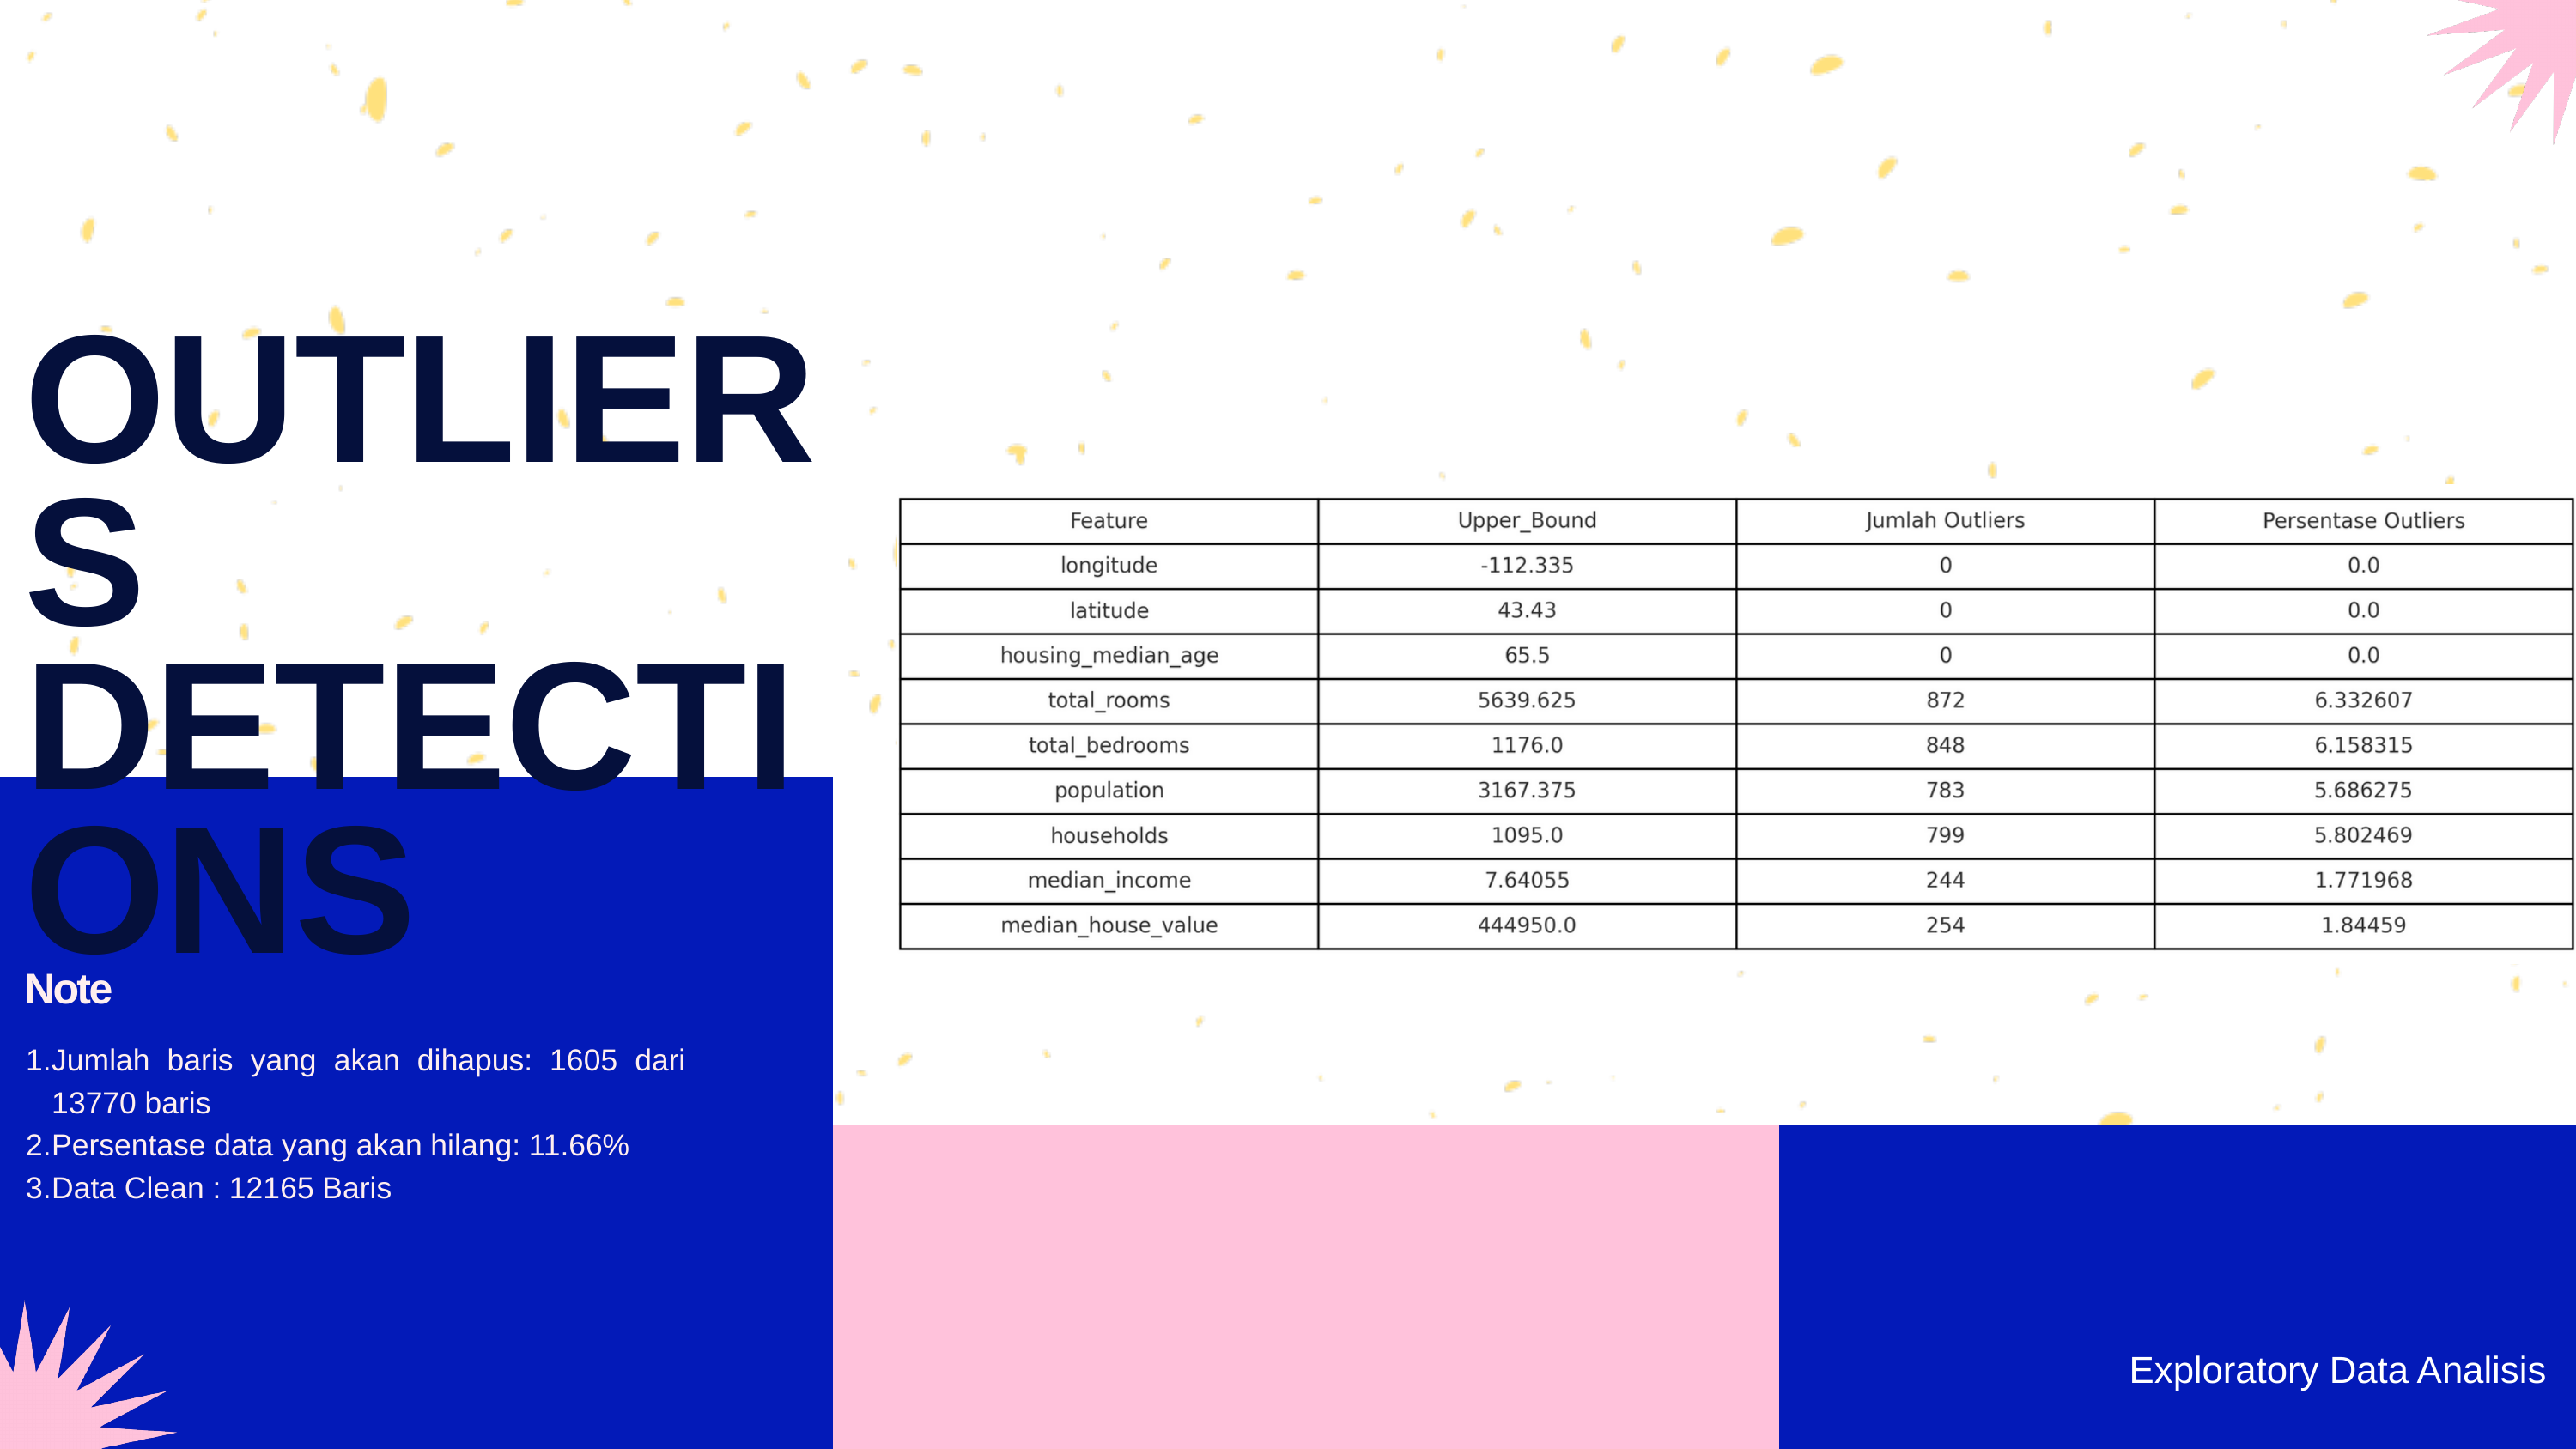

OUTLIERS DETECTIONS

Note
Jumlah baris yang akan dihapus: 1605 dari 13770 baris
Persentase data yang akan hilang: 11.66%
Data Clean : 12165 Baris

Exploratory Data Analisis